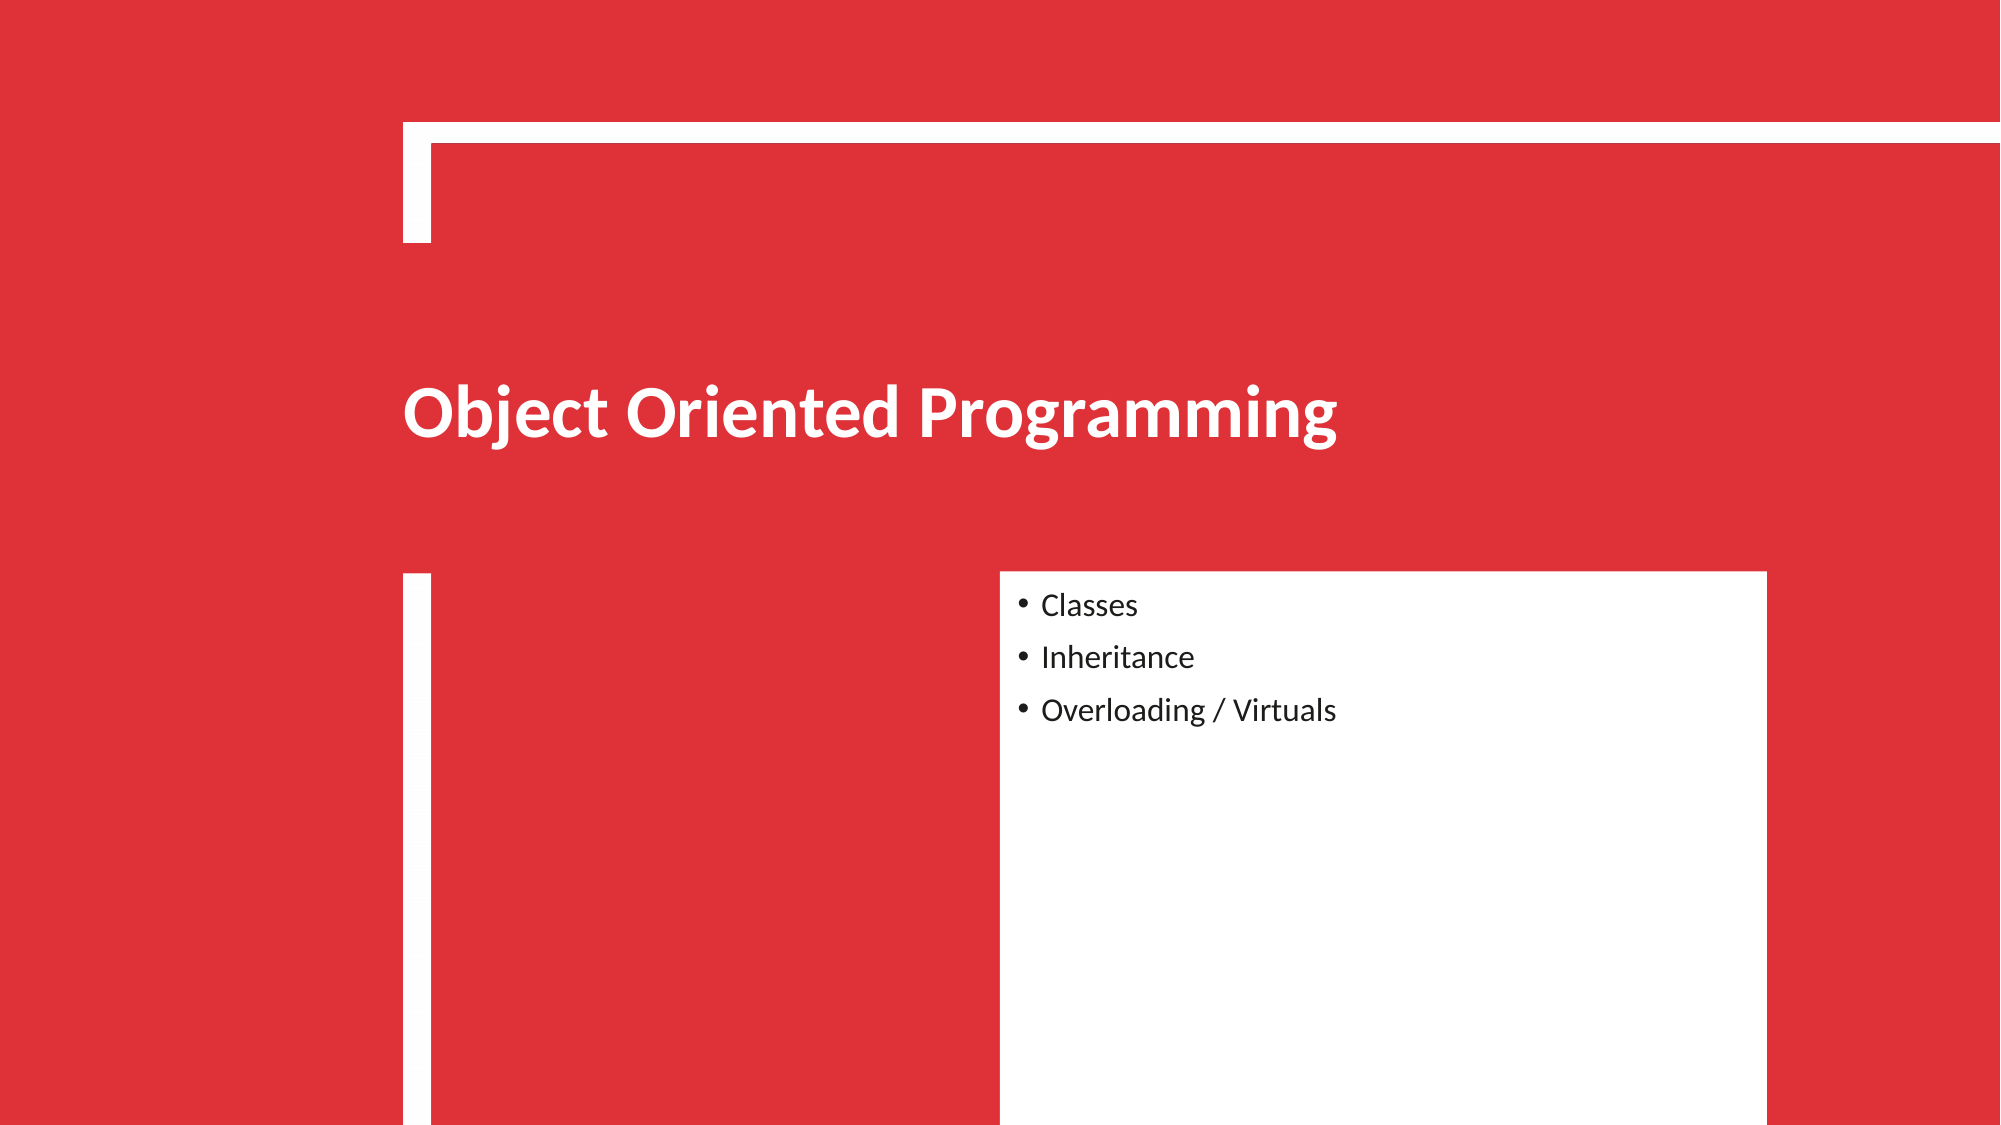

# Object Oriented Programming
Classes
Inheritance
Overloading / Virtuals